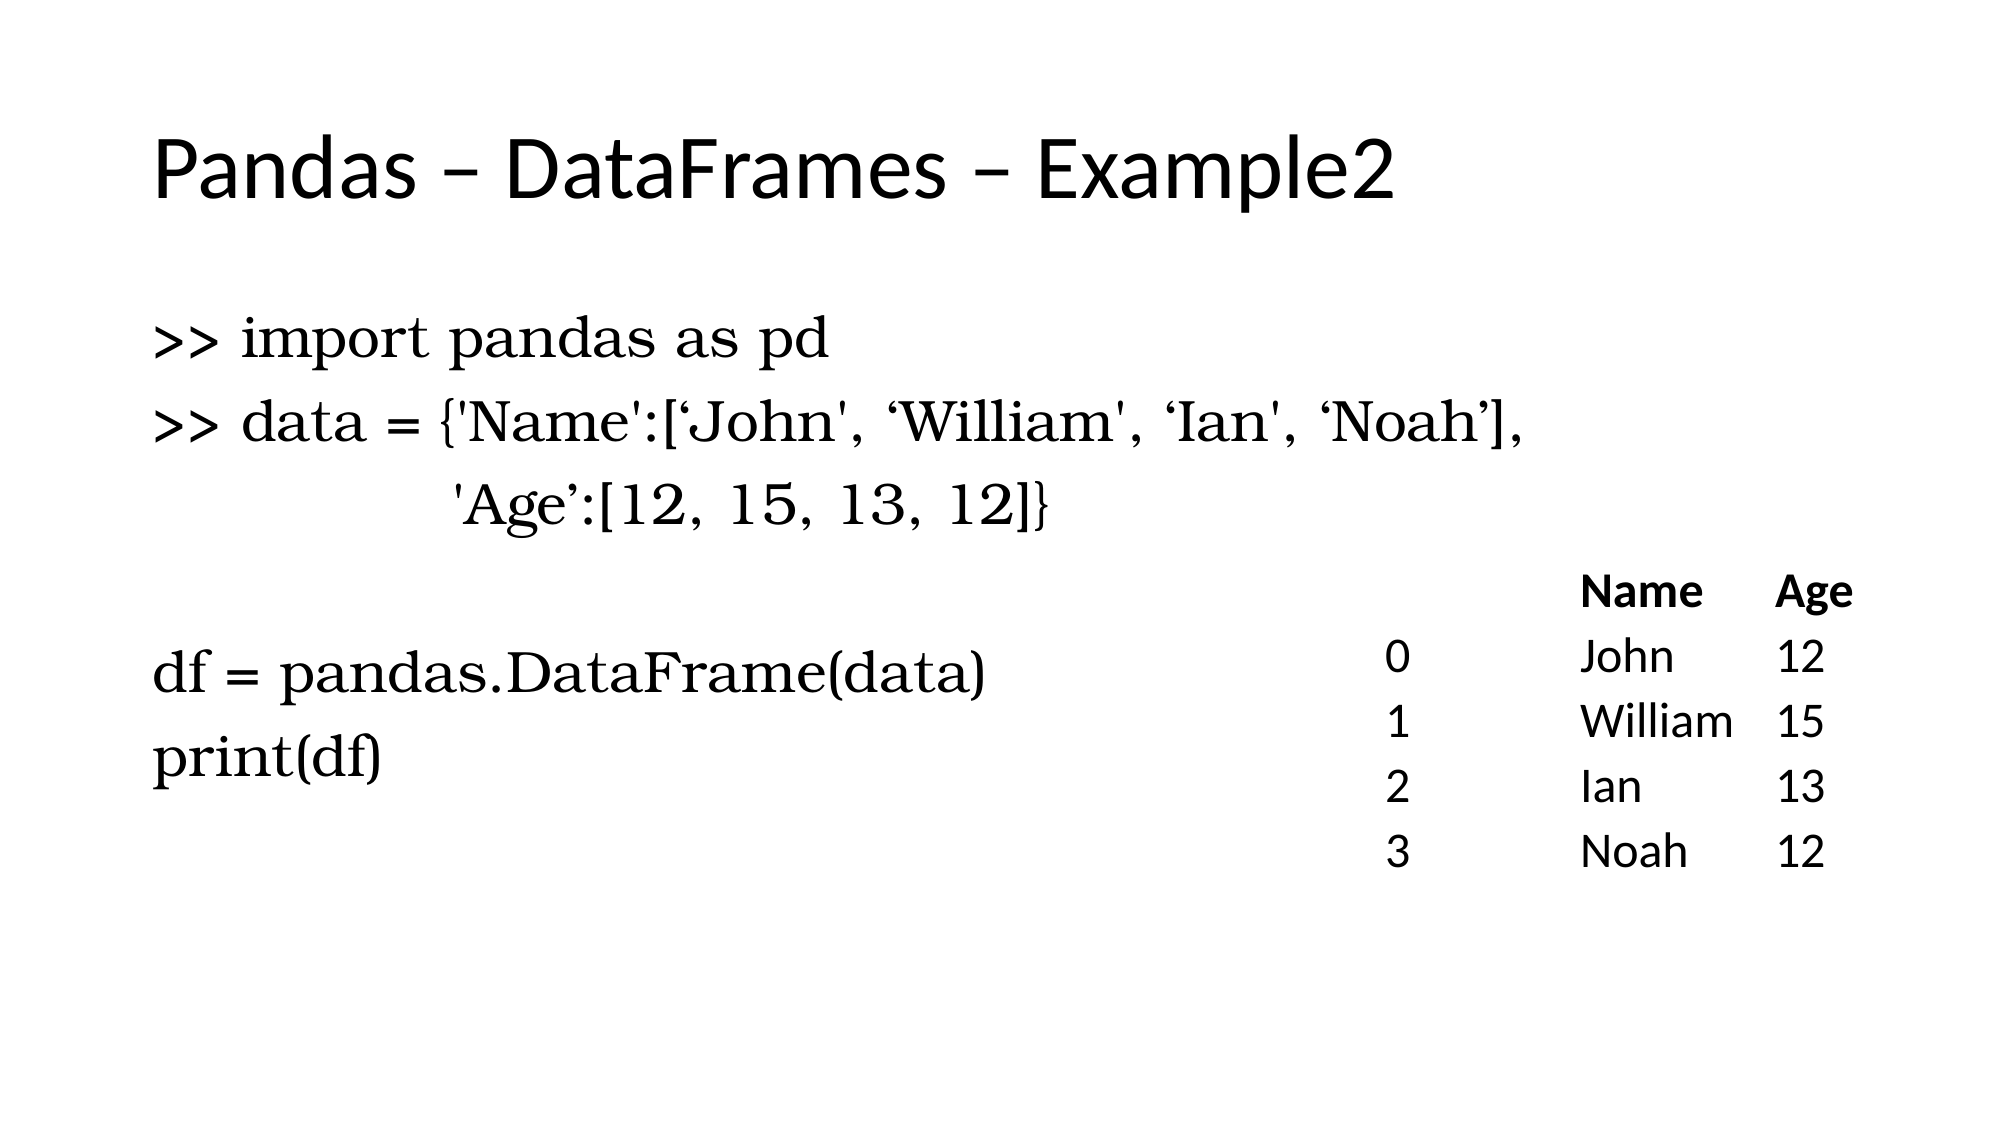

# Pandas – DataFrames – Example2
>> import pandas as pd
>> data = {'Name':[‘John', ‘William', ‘Ian', ‘Noah’],
		'Age’:[12, 15, 13, 12]}

df = pandas.DataFrame(data)
print(df)
|  | Name | Age |
| --- | --- | --- |
| 0 | John | 12 |
| 1 | William | 15 |
| 2 | Ian | 13 |
| 3 | Noah | 12 |